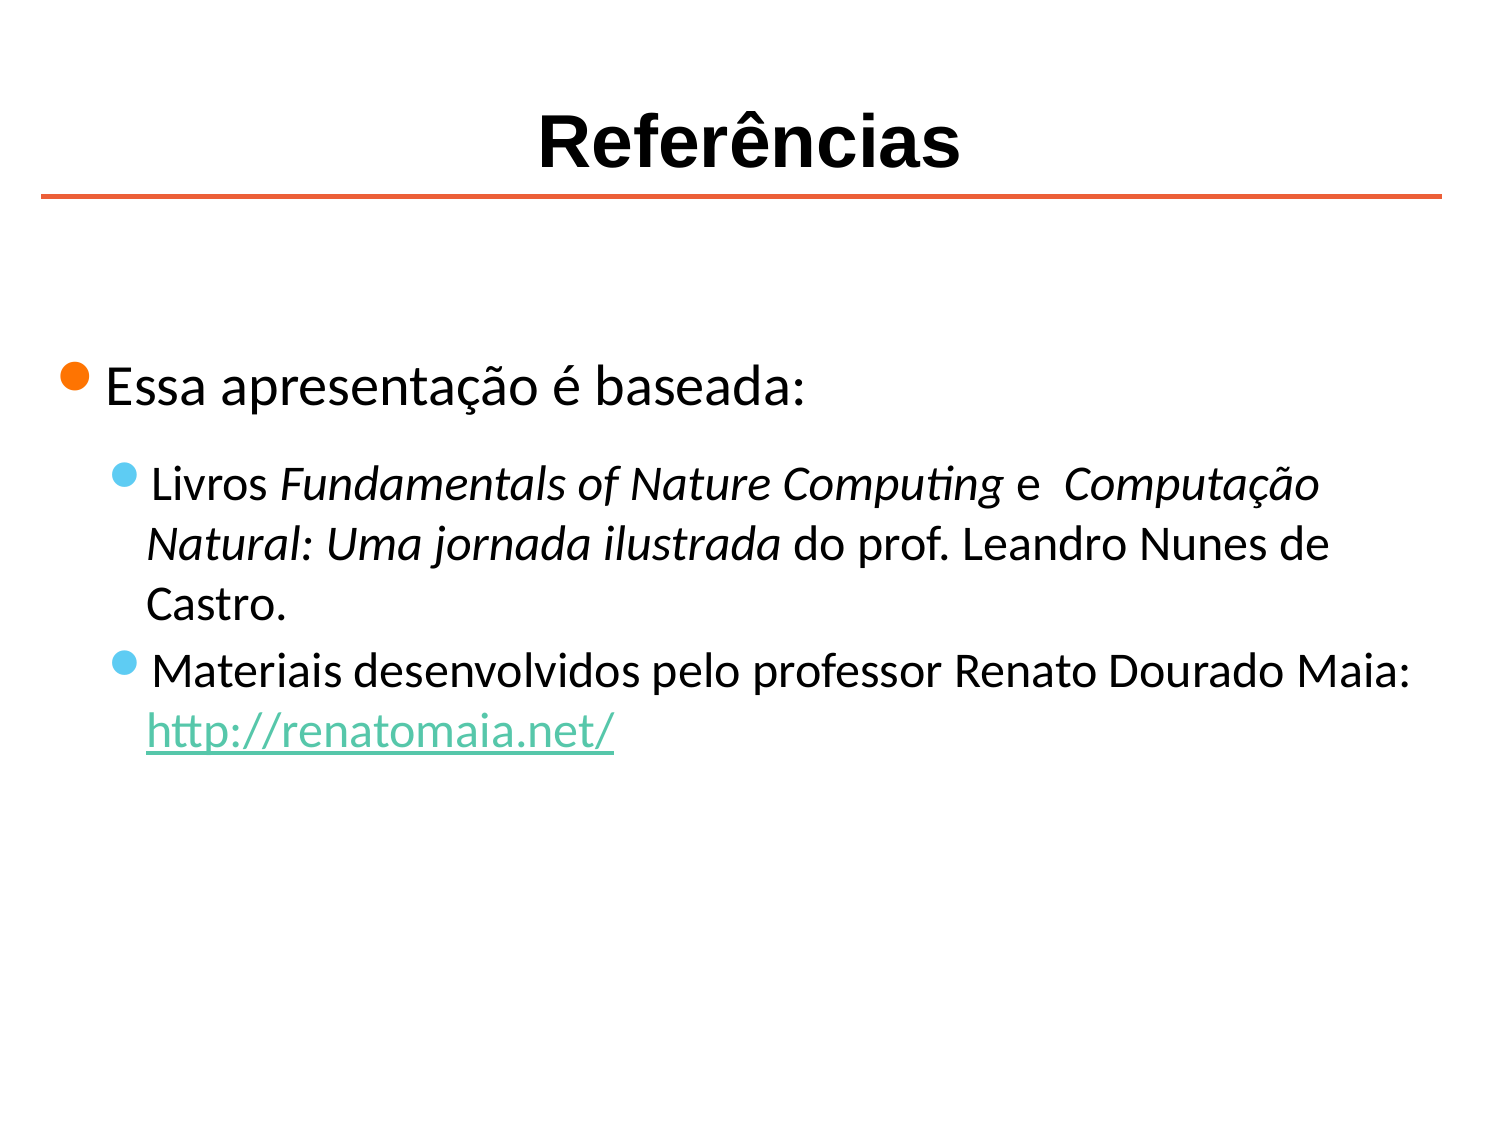

# Referências

Essa apresentação é baseada:
Livros Fundamentals of Nature Computing e  Computação Natural: Uma jornada ilustrada do prof. Leandro Nunes de Castro.
Materiais desenvolvidos pelo professor Renato Dourado Maia: http://renatomaia.net/